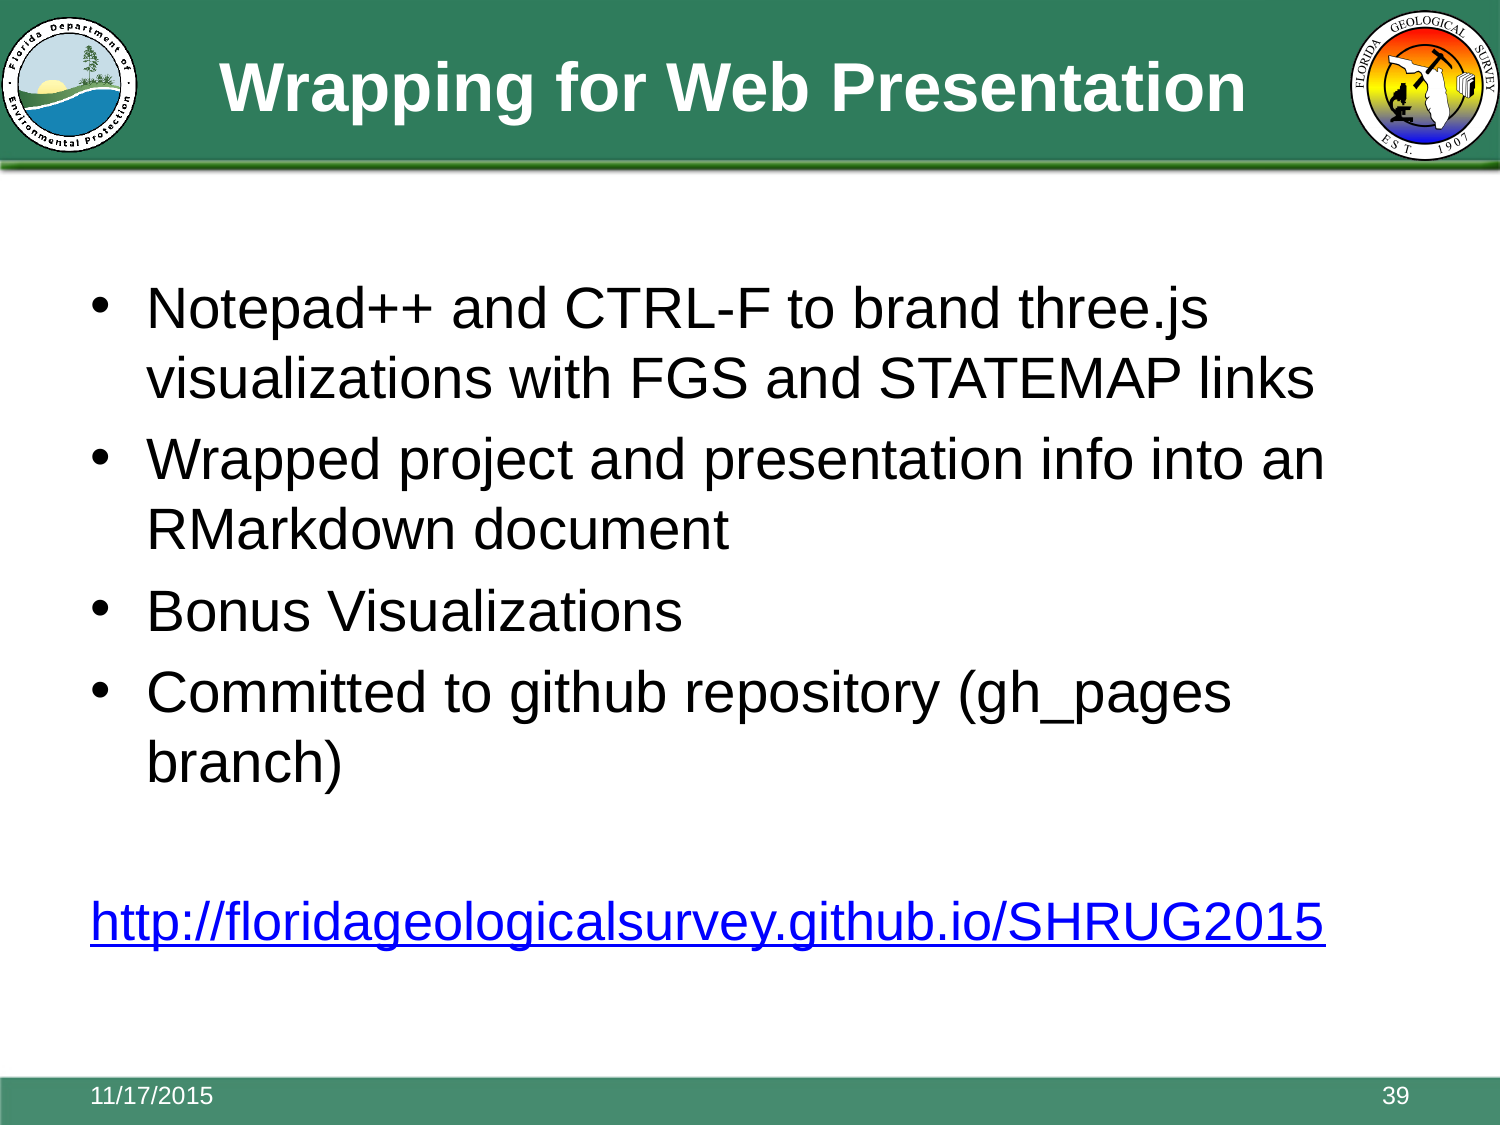

# Wrapping for Web Presentation
Notepad++ and CTRL-F to brand three.js visualizations with FGS and STATEMAP links
Wrapped project and presentation info into an RMarkdown document
Bonus Visualizations
Committed to github repository (gh_pages branch)

http://floridageologicalsurvey.github.io/SHRUG2015

11/17/2015
39